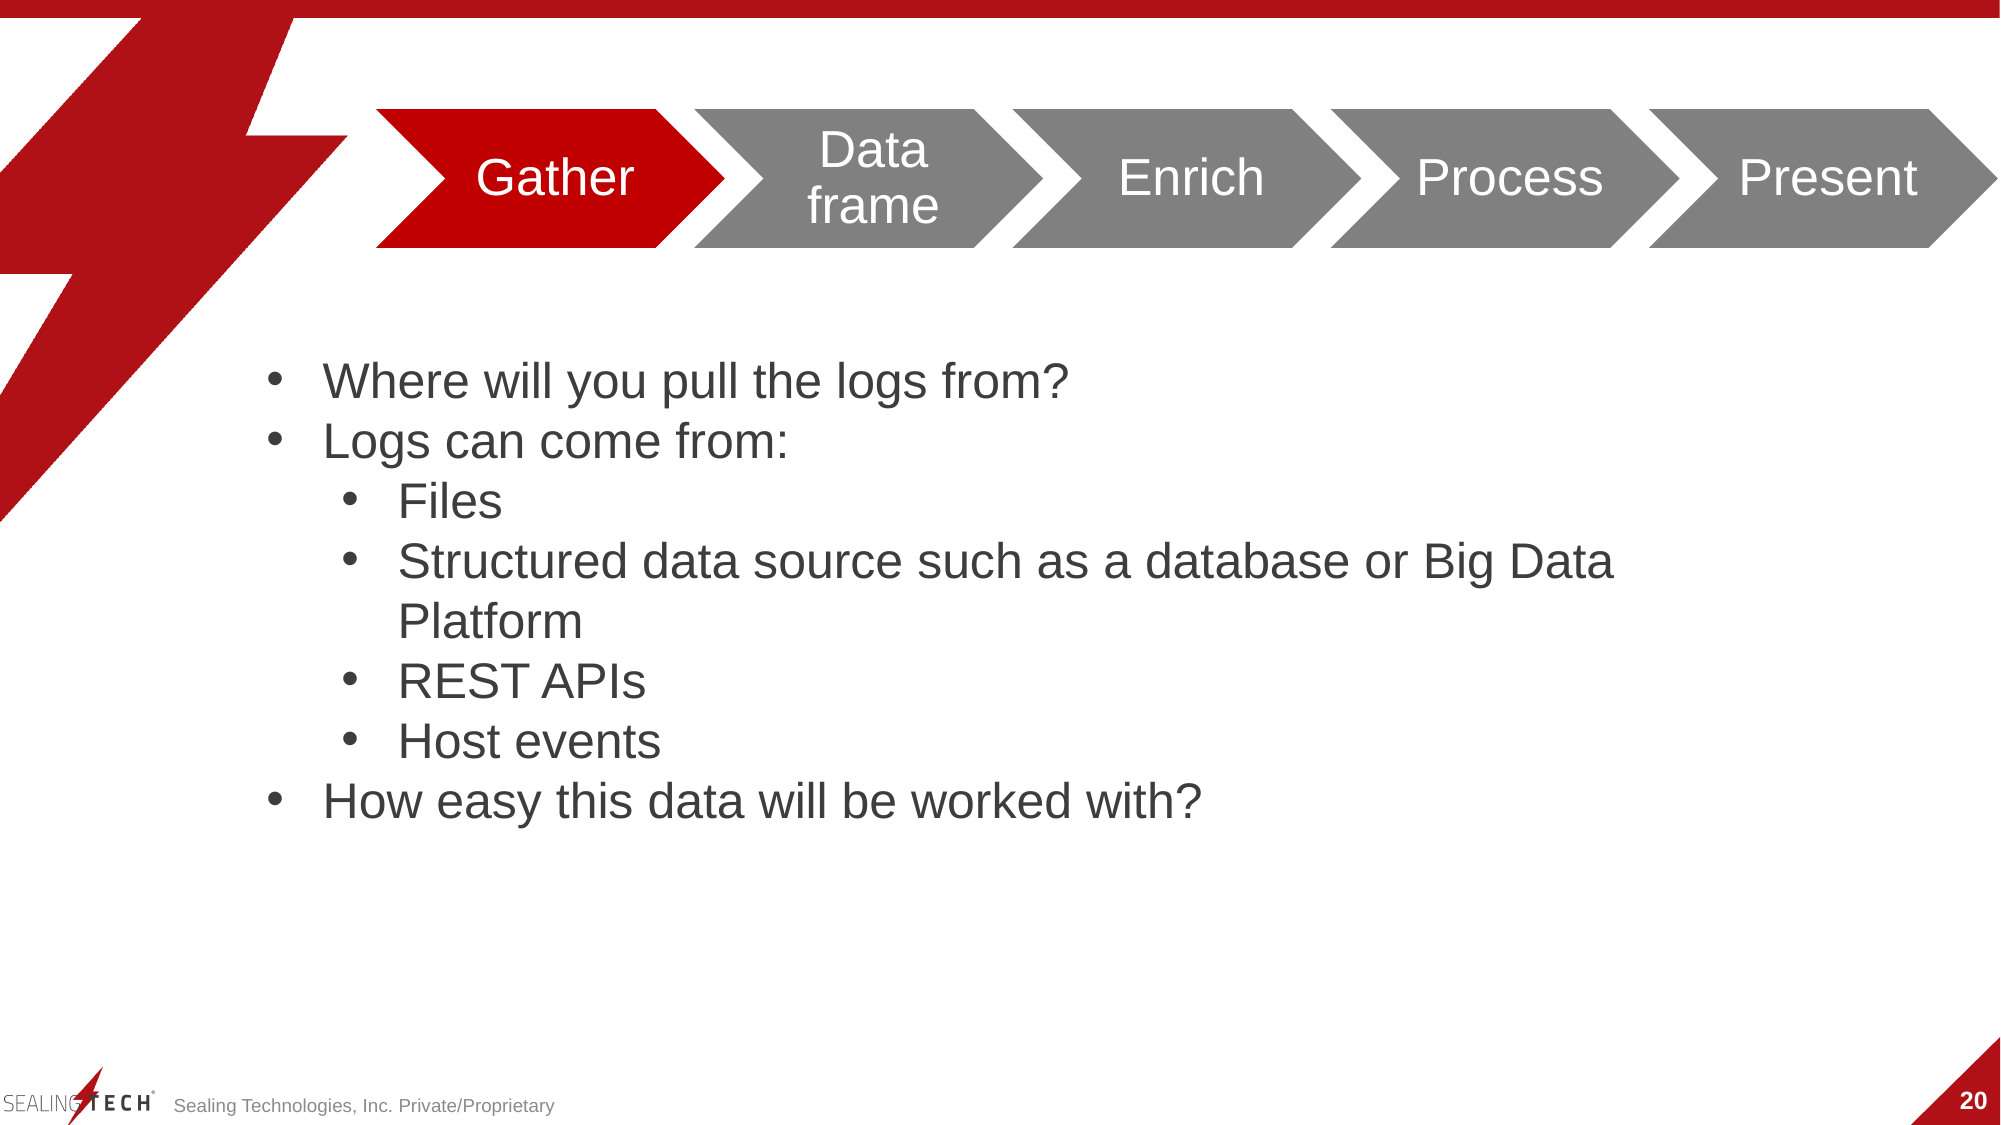

Gather
Data frame
Enrich
Process
Present
Where will you pull the logs from?
Logs can come from:
Files
Structured data source such as a database or Big Data Platform
REST APIs
Host events
How easy this data will be worked with?